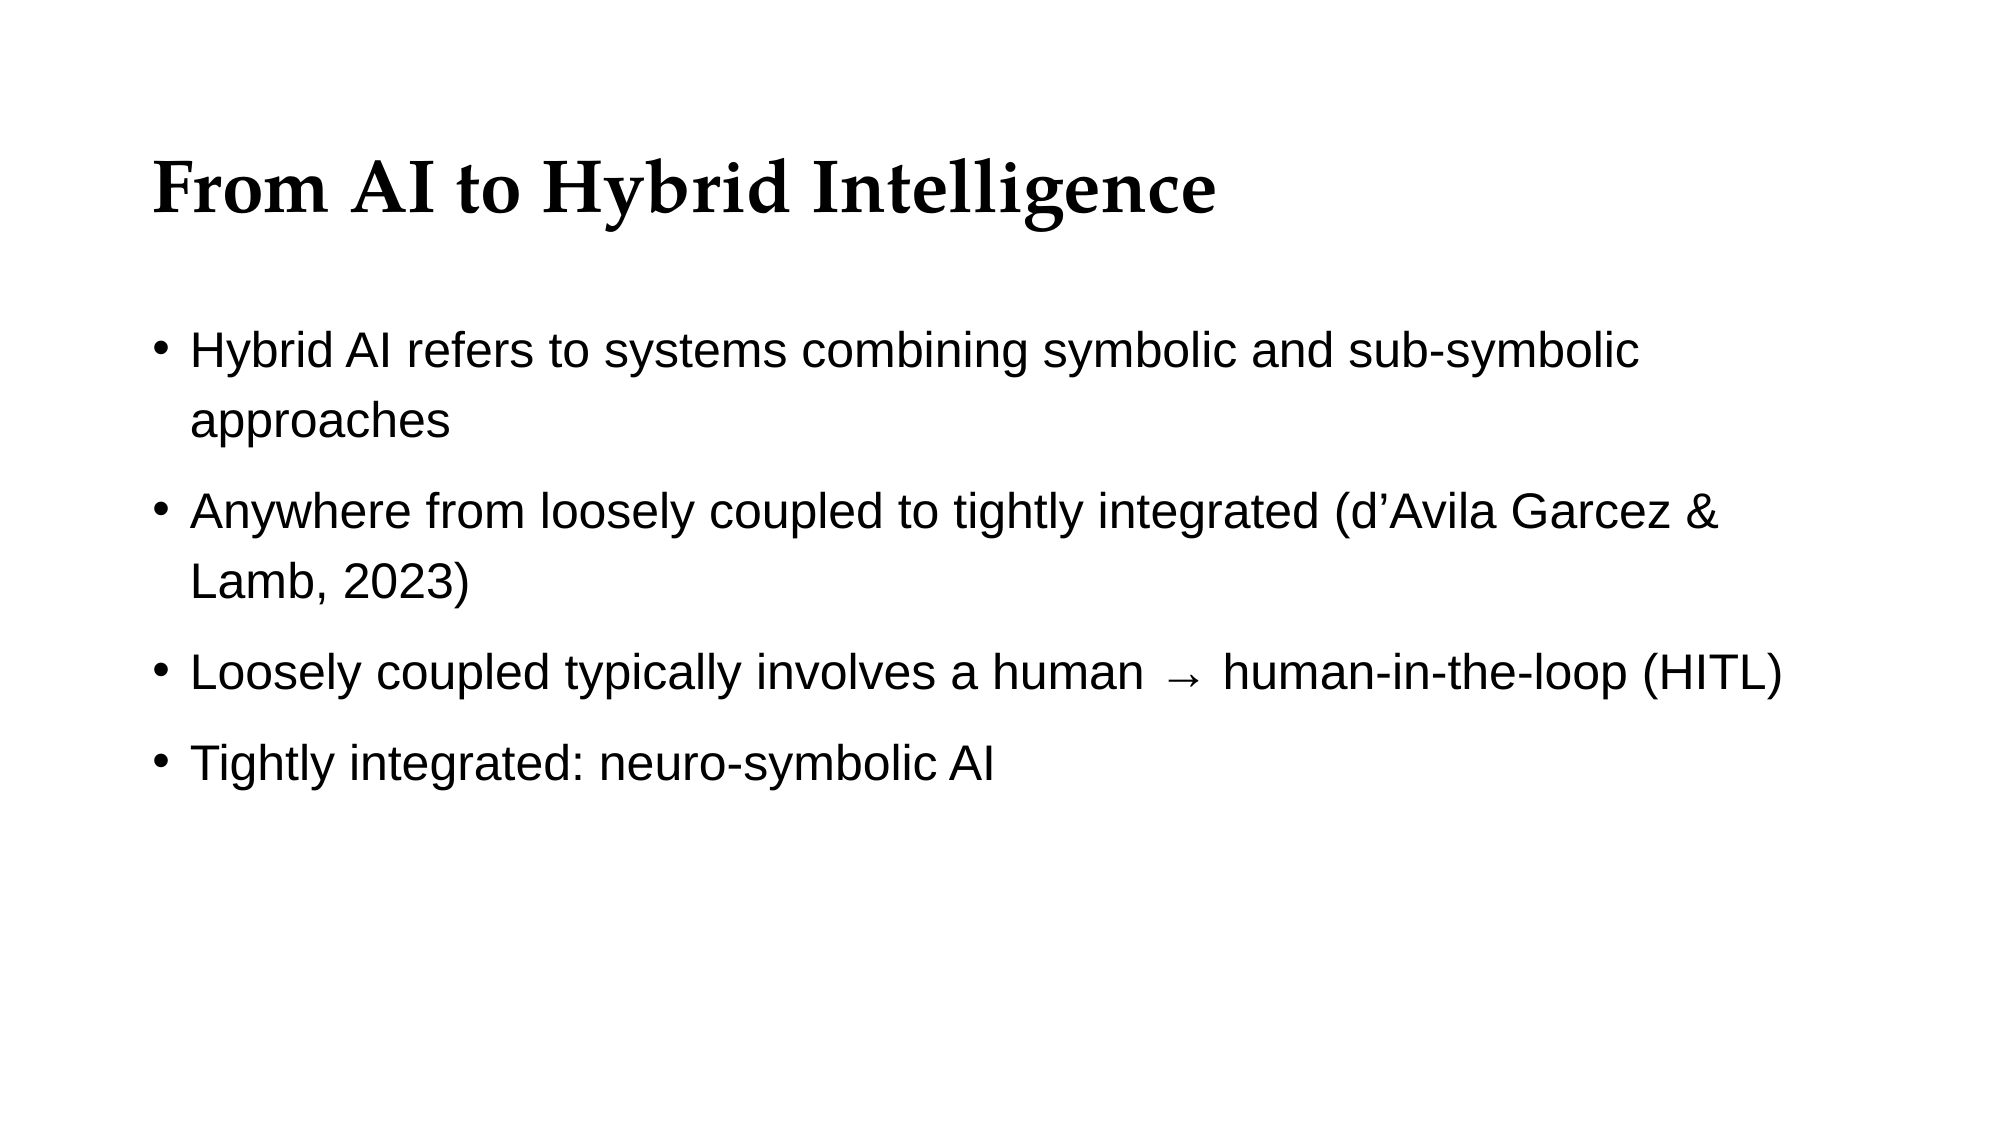

# From AI to Hybrid Intelligence
Hybrid AI refers to systems combining symbolic and sub-symbolic approaches
Anywhere from loosely coupled to tightly integrated (d’Avila Garcez & Lamb, 2023)
Loosely coupled typically involves a human → human-in-the-loop (HITL)
Tightly integrated: neuro-symbolic AI